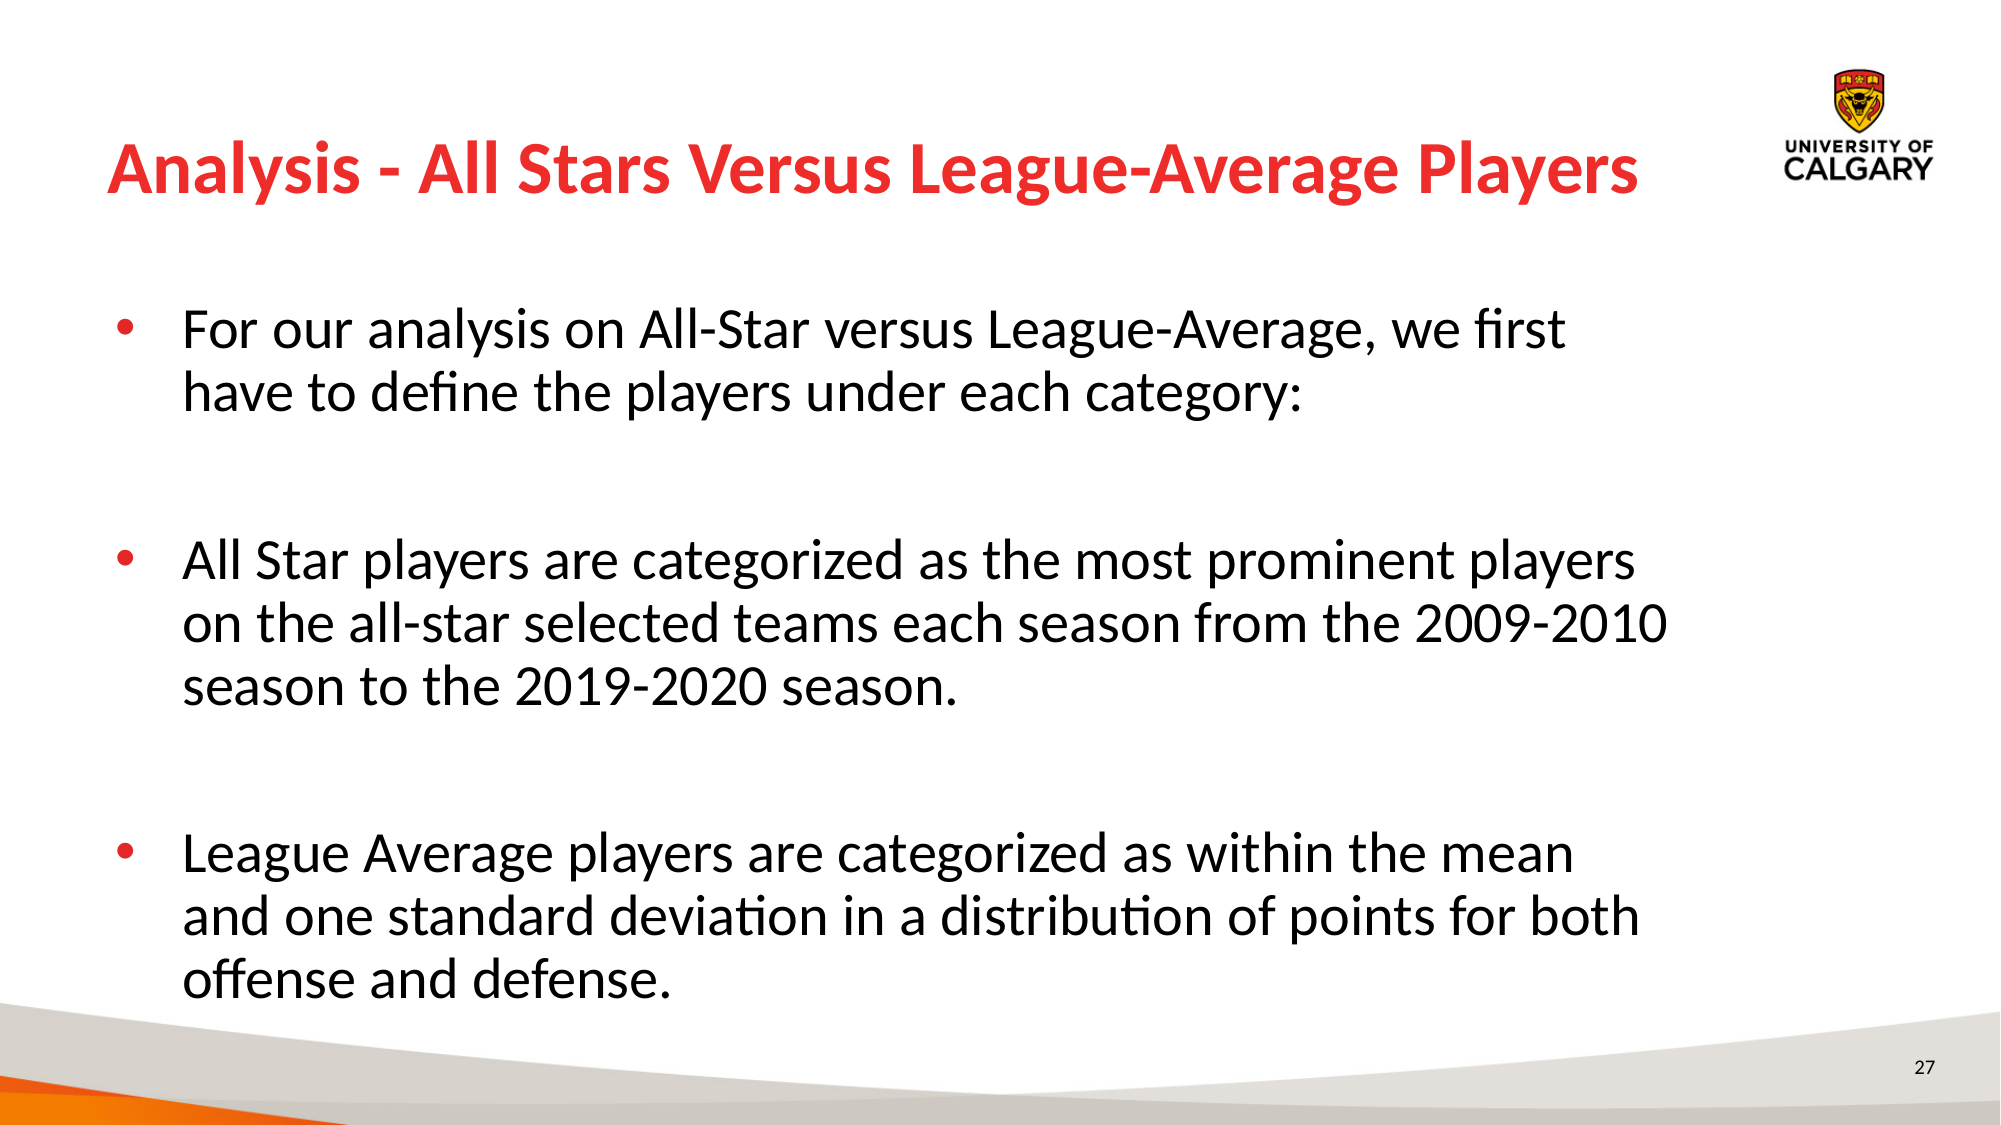

# Analysis - All Stars Versus League-Average Players
For our analysis on All-Star versus League-Average, we first have to define the players under each category:

All Star players are categorized as the most prominent players on the all-star selected teams each season from the 2009-2010 season to the 2019-2020 season.

League Average players are categorized as within the mean and one standard deviation in a distribution of points for both offense and defense.
27